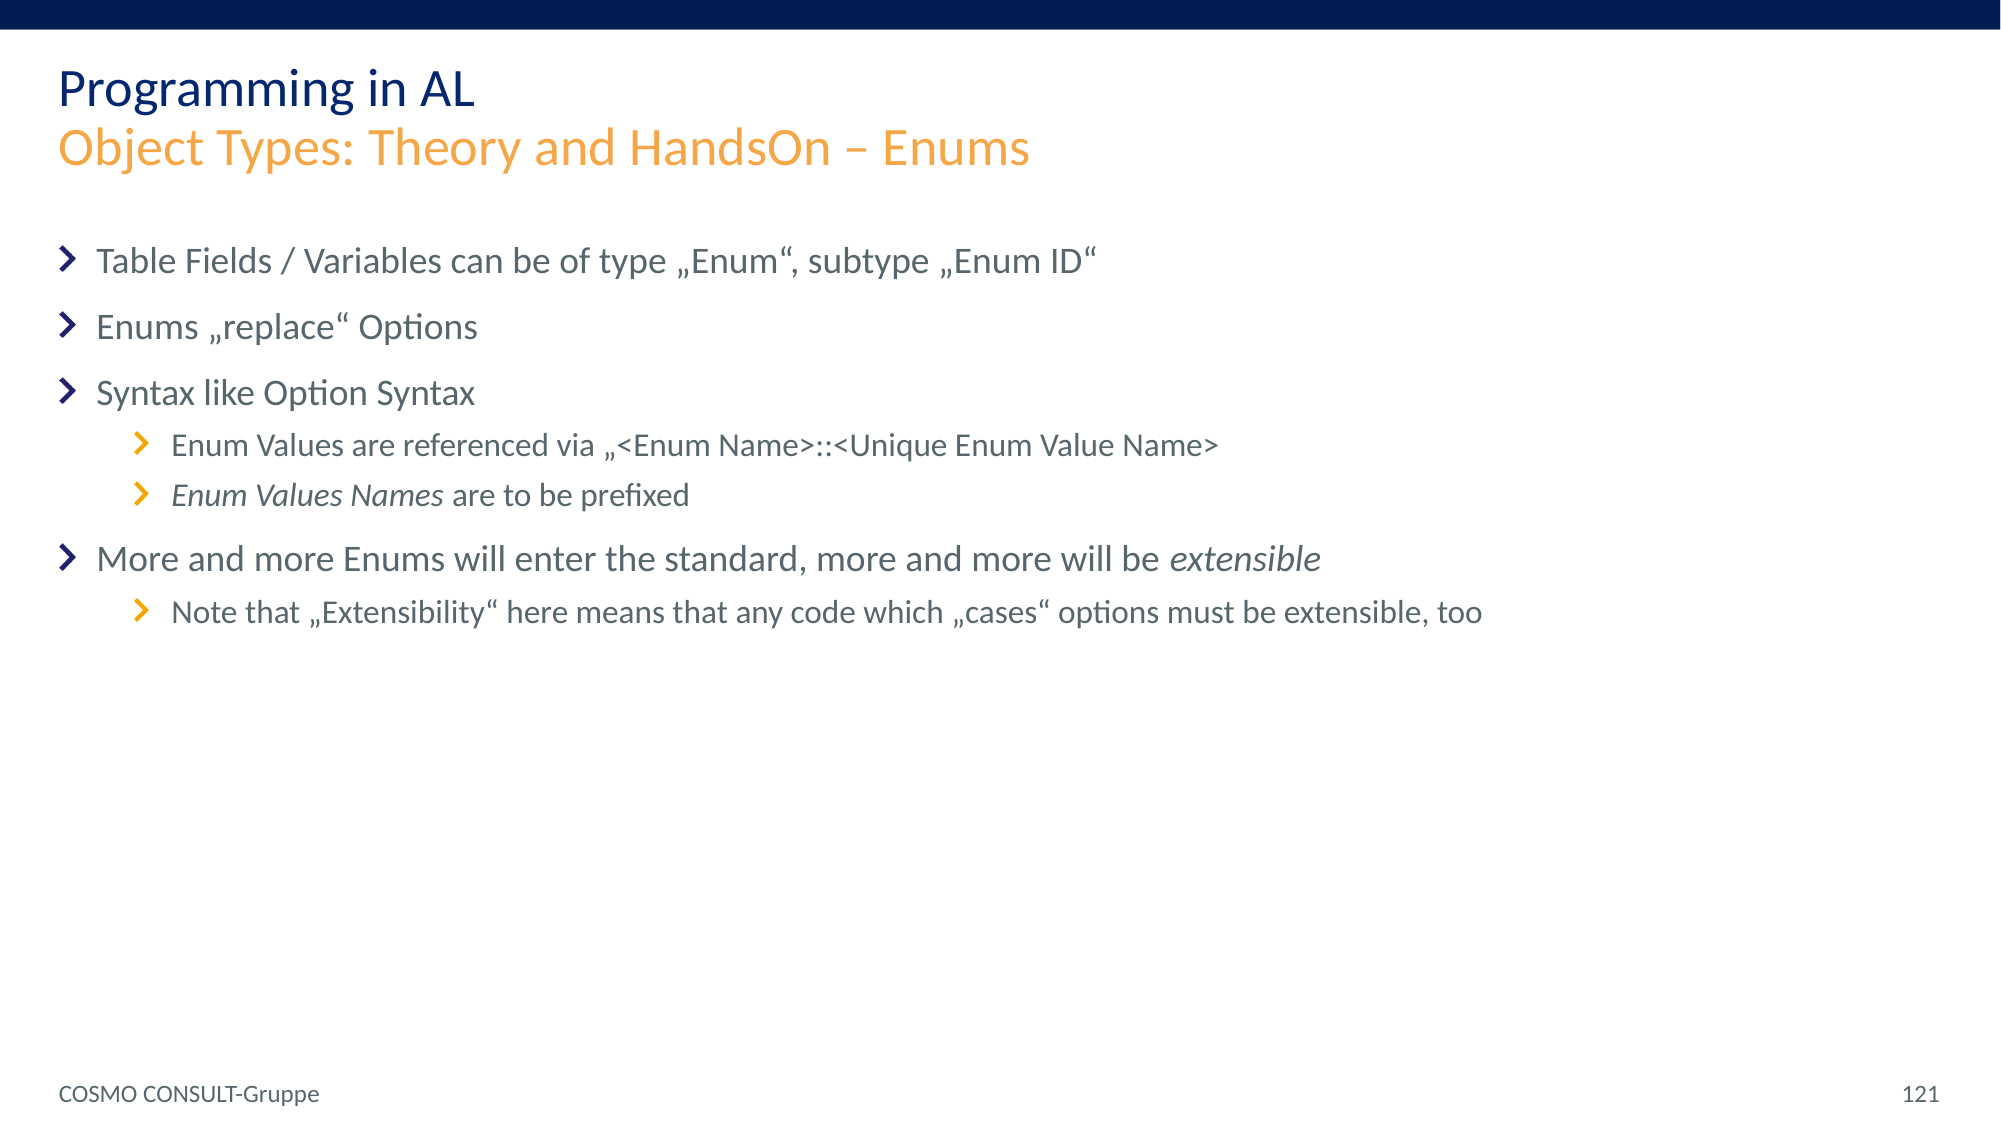

# Programming in AL Object Types: Theory and HandsOn – Enums
Table Fields / Variables can be of type „Enum“, subtype „Enum ID“
Enums „replace“ Options
Syntax like Option Syntax
Enum Values are referenced via „<Enum Name>::<Unique Enum Value Name>
Enum Values Names are to be prefixed
More and more Enums will enter the standard, more and more will be extensible
Note that „Extensibility“ here means that any code which „cases“ options must be extensible, too
COSMO CONSULT-Gruppe
 121